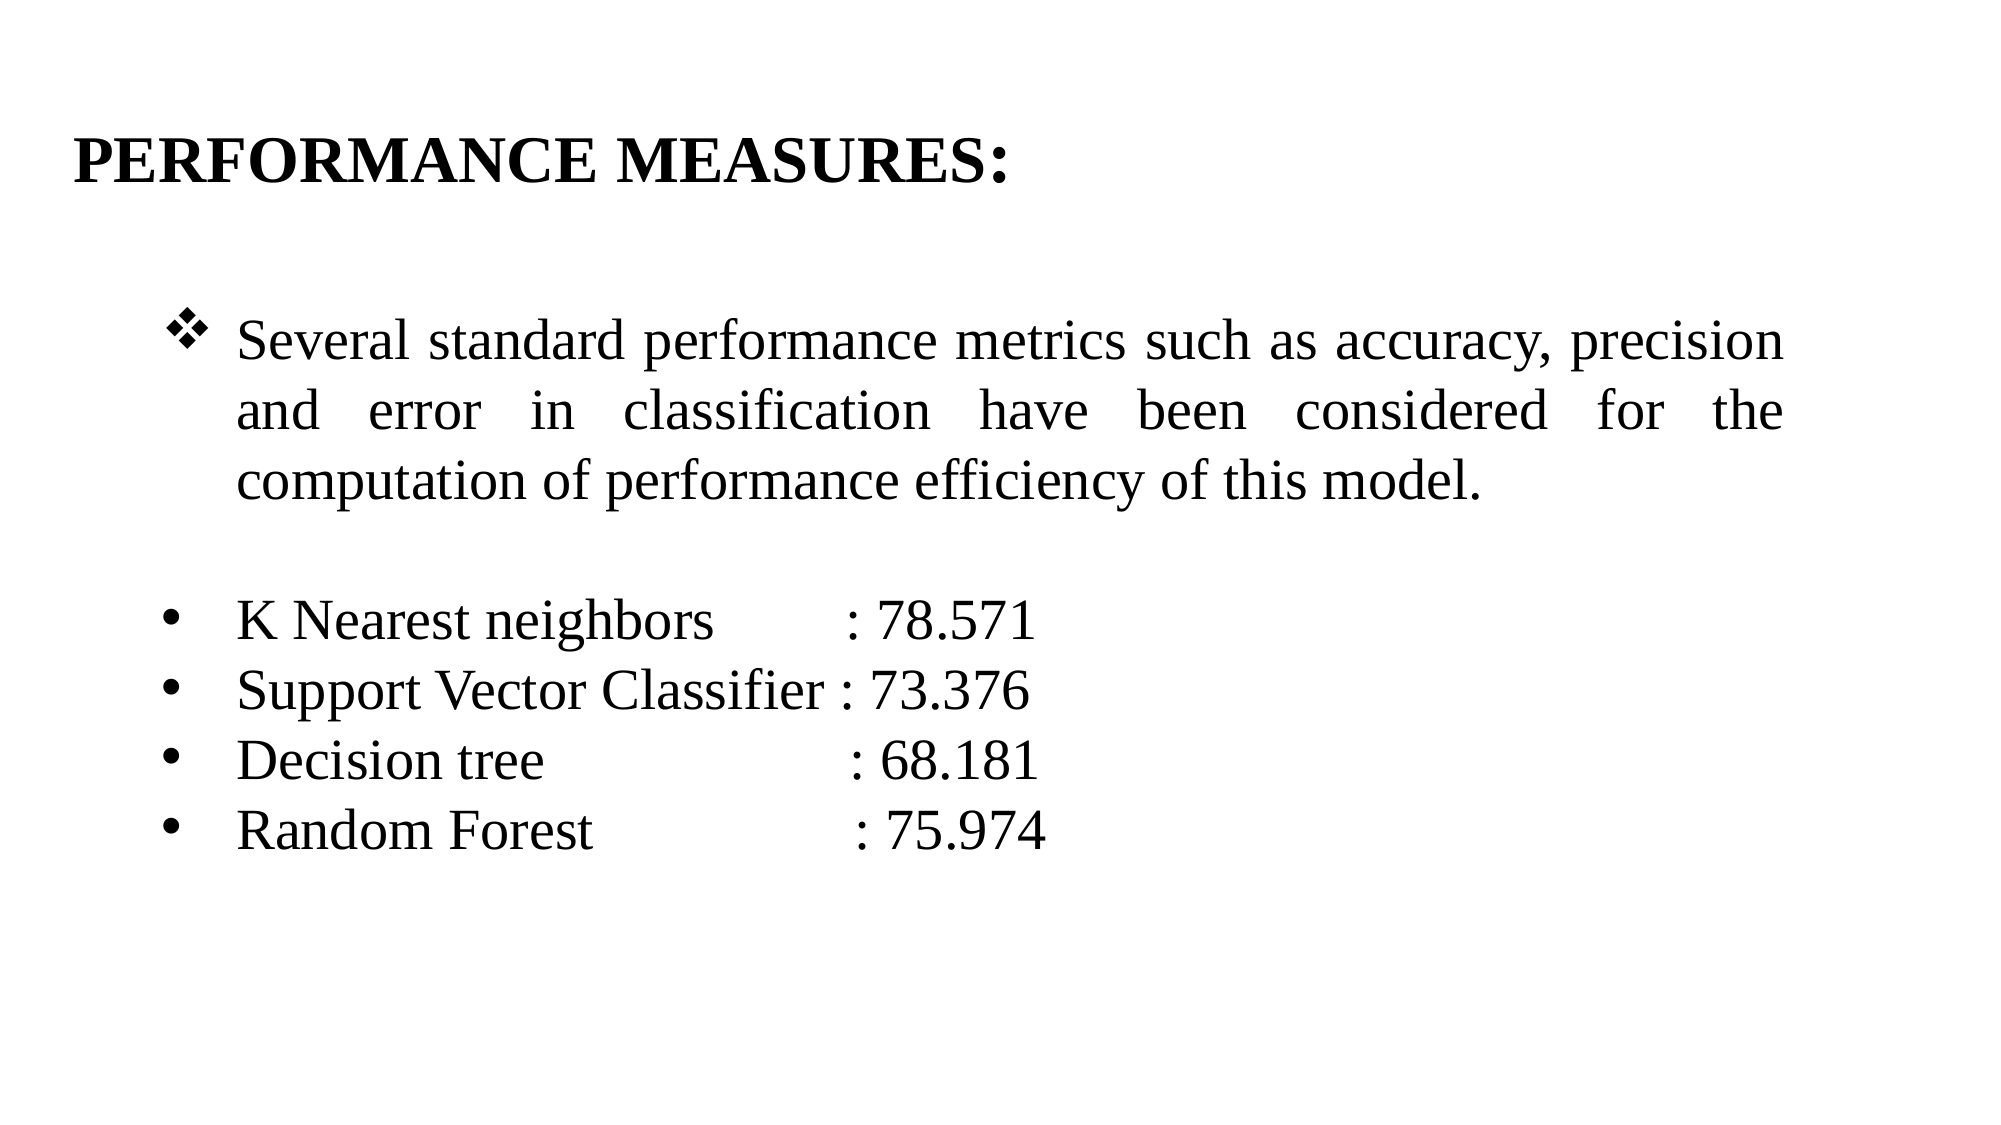

PERFORMANCE MEASURES:
Several standard performance metrics such as accuracy, precision and error in classification have been considered for the computation of performance efficiency of this model.

K Nearest neighbors         : 78.571
Support Vector Classifier : 73.376
Decision tree                     : 68.181
Random Forest                  : 75.974